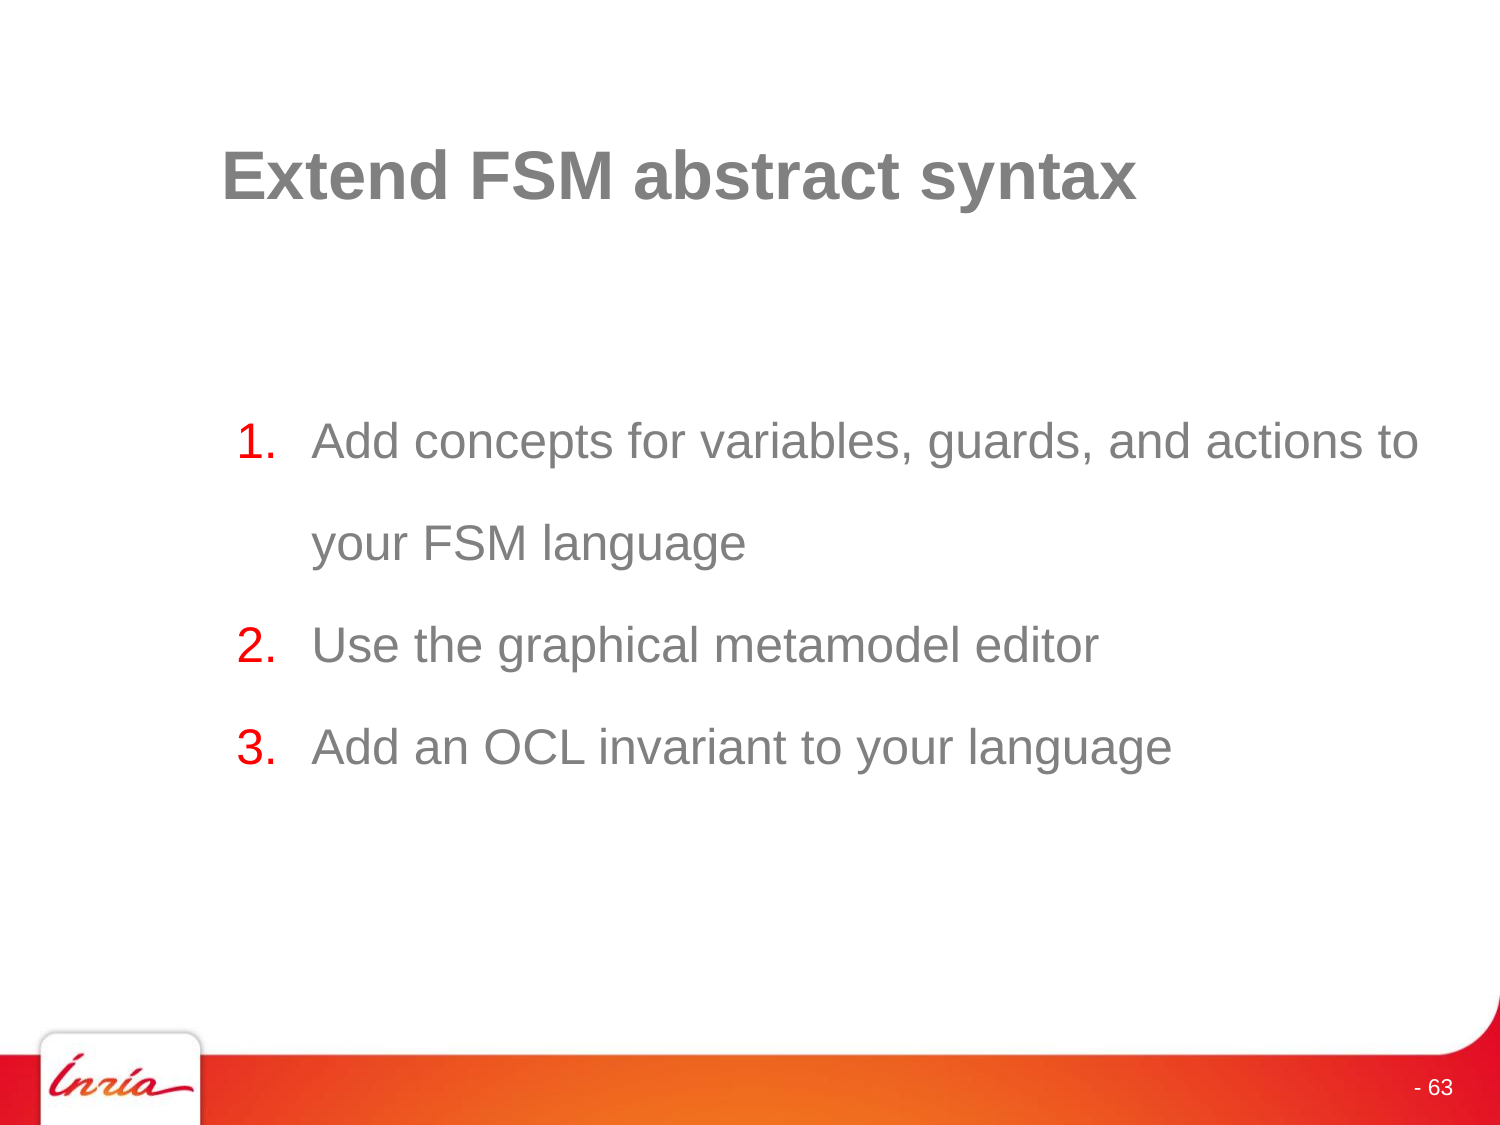

# Extend FSM abstract syntax
Add concepts for variables, guards, and actions to your FSM language
Use the graphical metamodel editor
Add an OCL invariant to your language
- 63